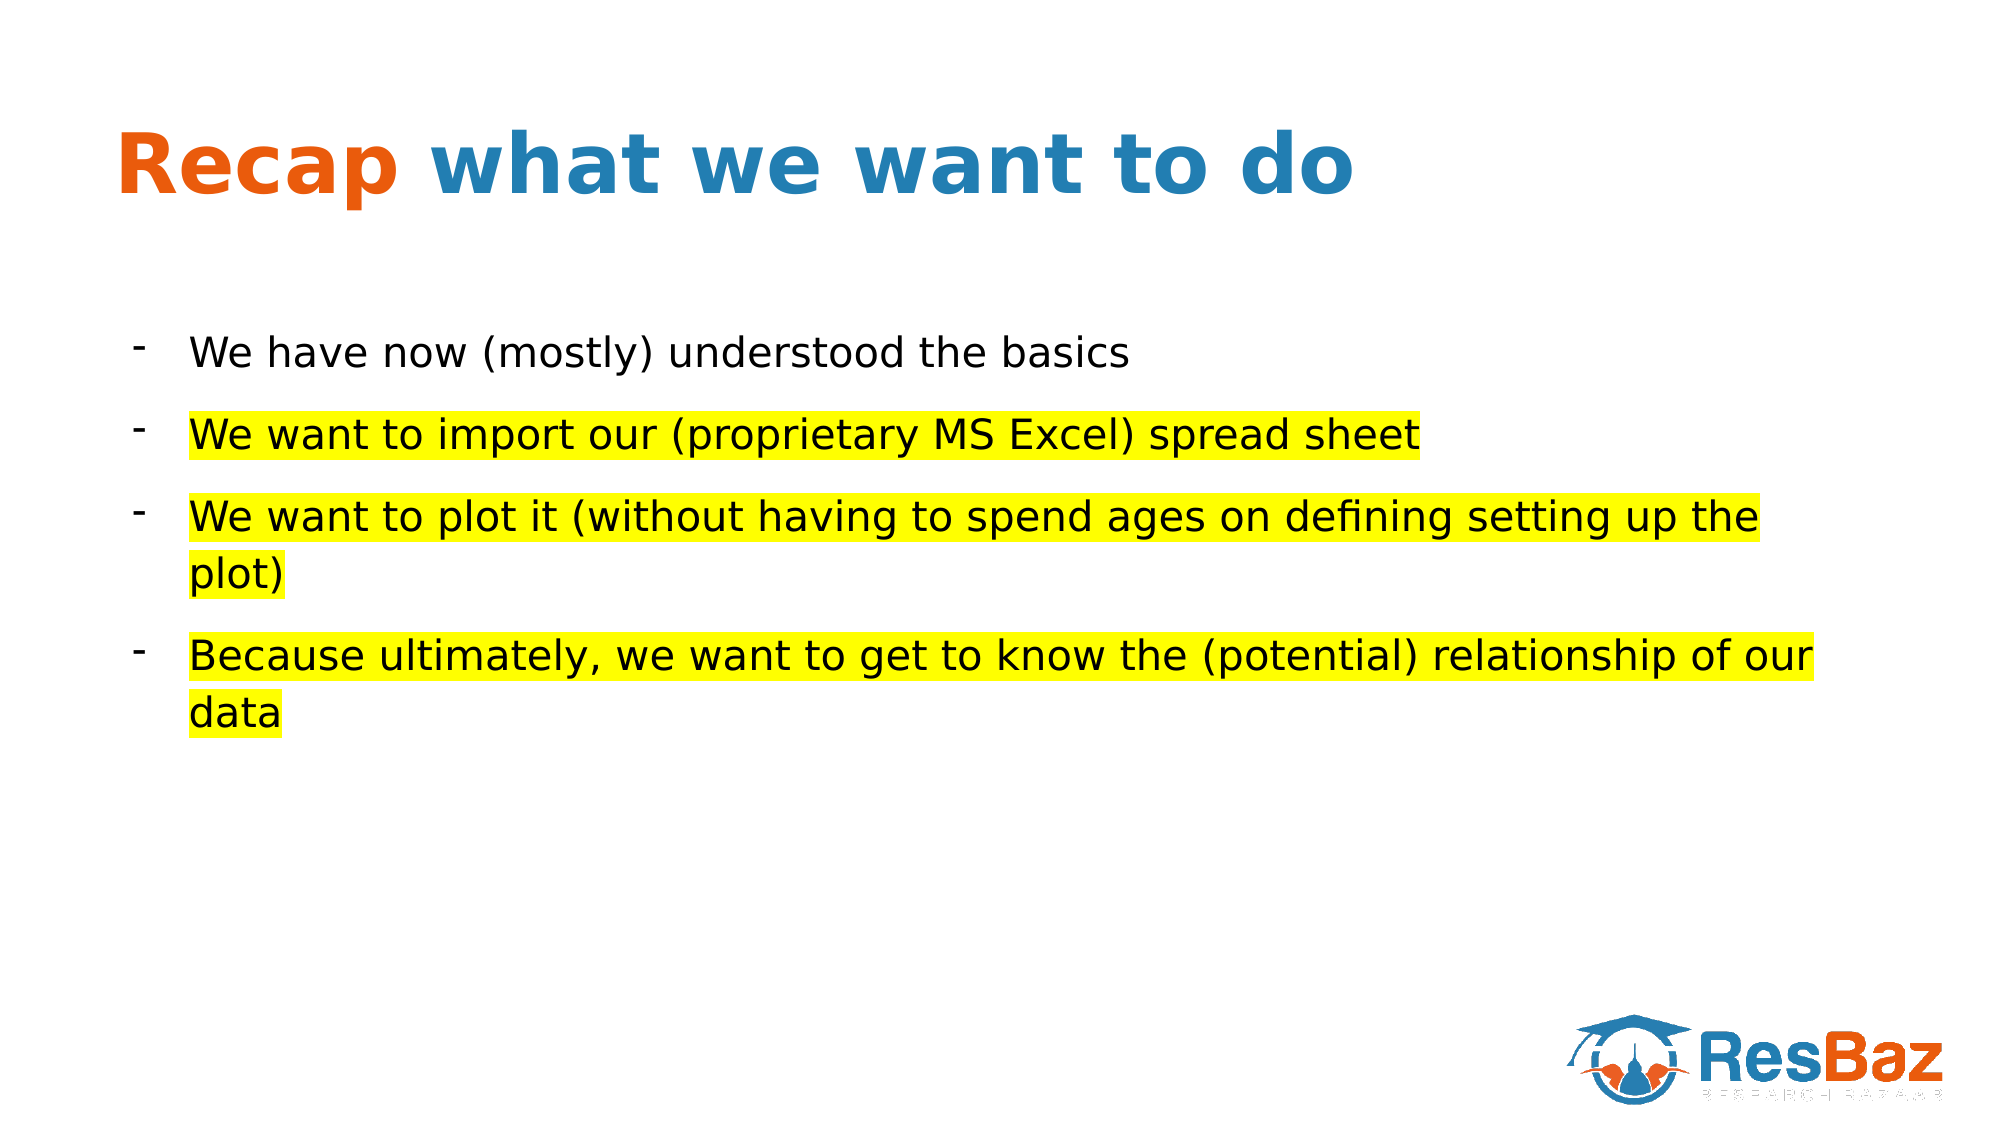

# Recap what we want to do
We have now (mostly) understood the basics
We want to import our (proprietary MS Excel) spread sheet
We want to plot it (without having to spend ages on defining setting up the plot)
Because ultimately, we want to get to know the (potential) relationship of our data